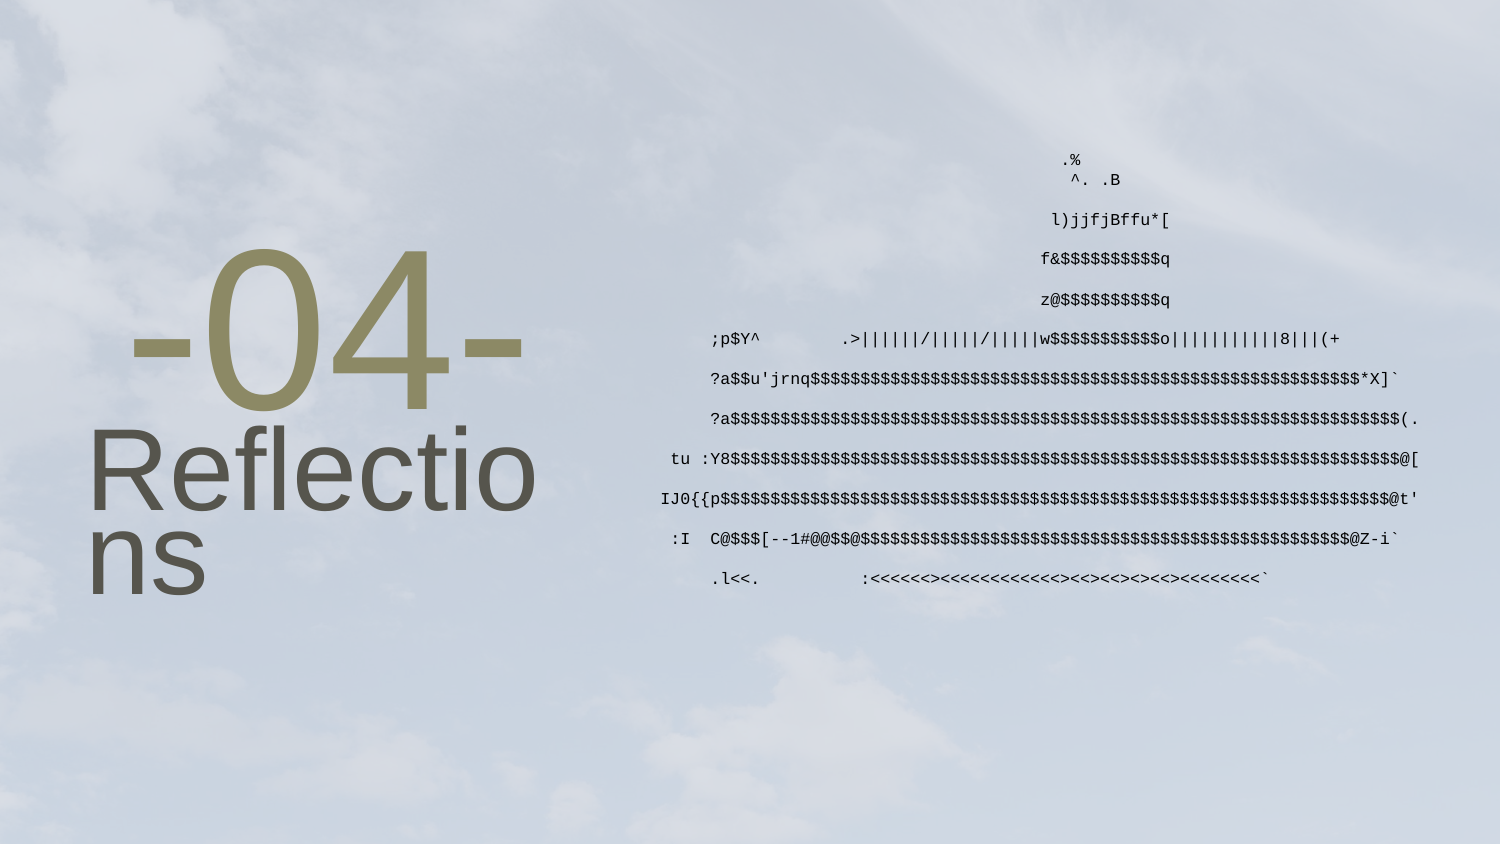

.%
                                               ^. .B
                                             l)jjfjBffu*[
                                            f&$$$$$$$$$$q
                                            z@$$$$$$$$$$q
           ;p$Y^        .>||||||/|||||/|||||w$$$$$$$$$$$o|||||||||||8|||(+
           ?a$$u'jrnq$$$$$$$$$$$$$$$$$$$$$$$$$$$$$$$$$$$$$$$$$$$$$$$$$$$$$$$*X]`
           ?a$$$$$$$$$$$$$$$$$$$$$$$$$$$$$$$$$$$$$$$$$$$$$$$$$$$$$$$$$$$$$$$$$$$(.
       tu :Y8$$$$$$$$$$$$$$$$$$$$$$$$$$$$$$$$$$$$$$$$$$$$$$$$$$$$$$$$$$$$$$$$$$$@[
      IJ0{{p$$$$$$$$$$$$$$$$$$$$$$$$$$$$$$$$$$$$$$$$$$$$$$$$$$$$$$$$$$$$$$$$$$$@t'
       :I  C@$$$[--1#@@$$@$$$$$$$$$$$$$$$$$$$$$$$$$$$$$$$$$$$$$$$$$$$$$$$$$@Z-i`
           .l<<.          :<<<<<<><<<<<<<<<<<<><<><<><><<><<<<<<<<`

-04-
# Reflections